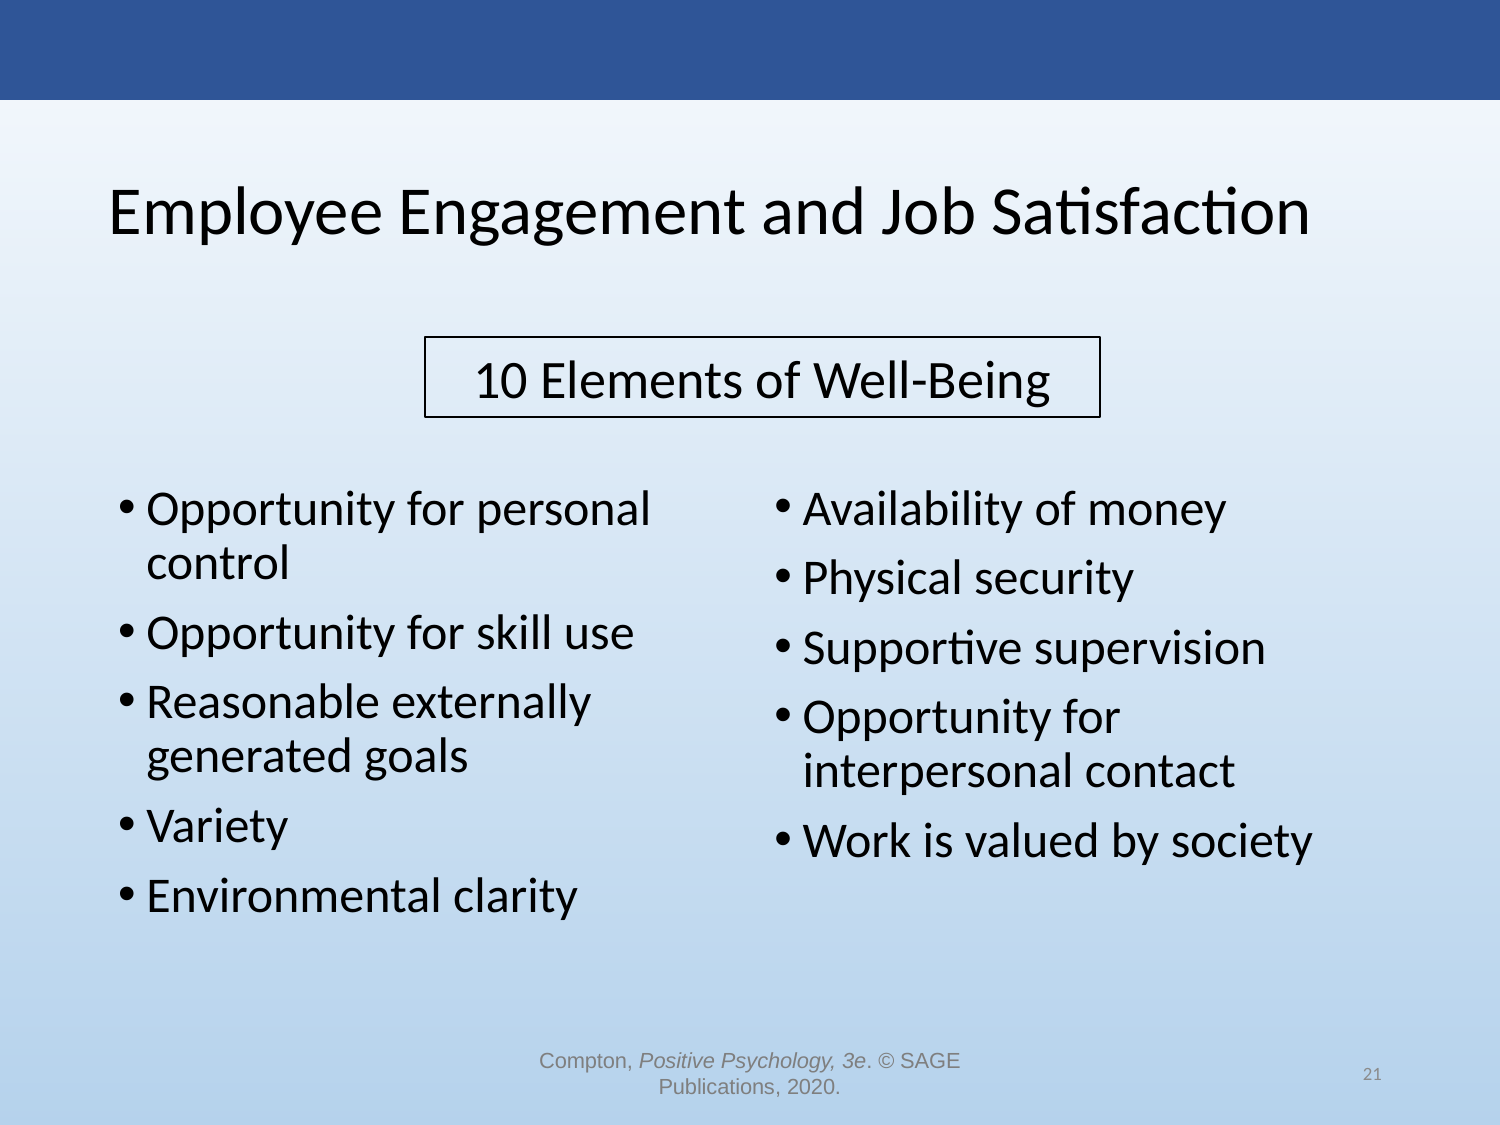

# Employee Engagement and Job Satisfaction
10 Elements of Well-Being
Availability of money
Physical security
Supportive supervision
Opportunity for interpersonal contact
Work is valued by society
Opportunity for personal control
Opportunity for skill use
Reasonable externally generated goals
Variety
Environmental clarity

Compton, Positive Psychology, 3e. © SAGE Publications, 2020.
21